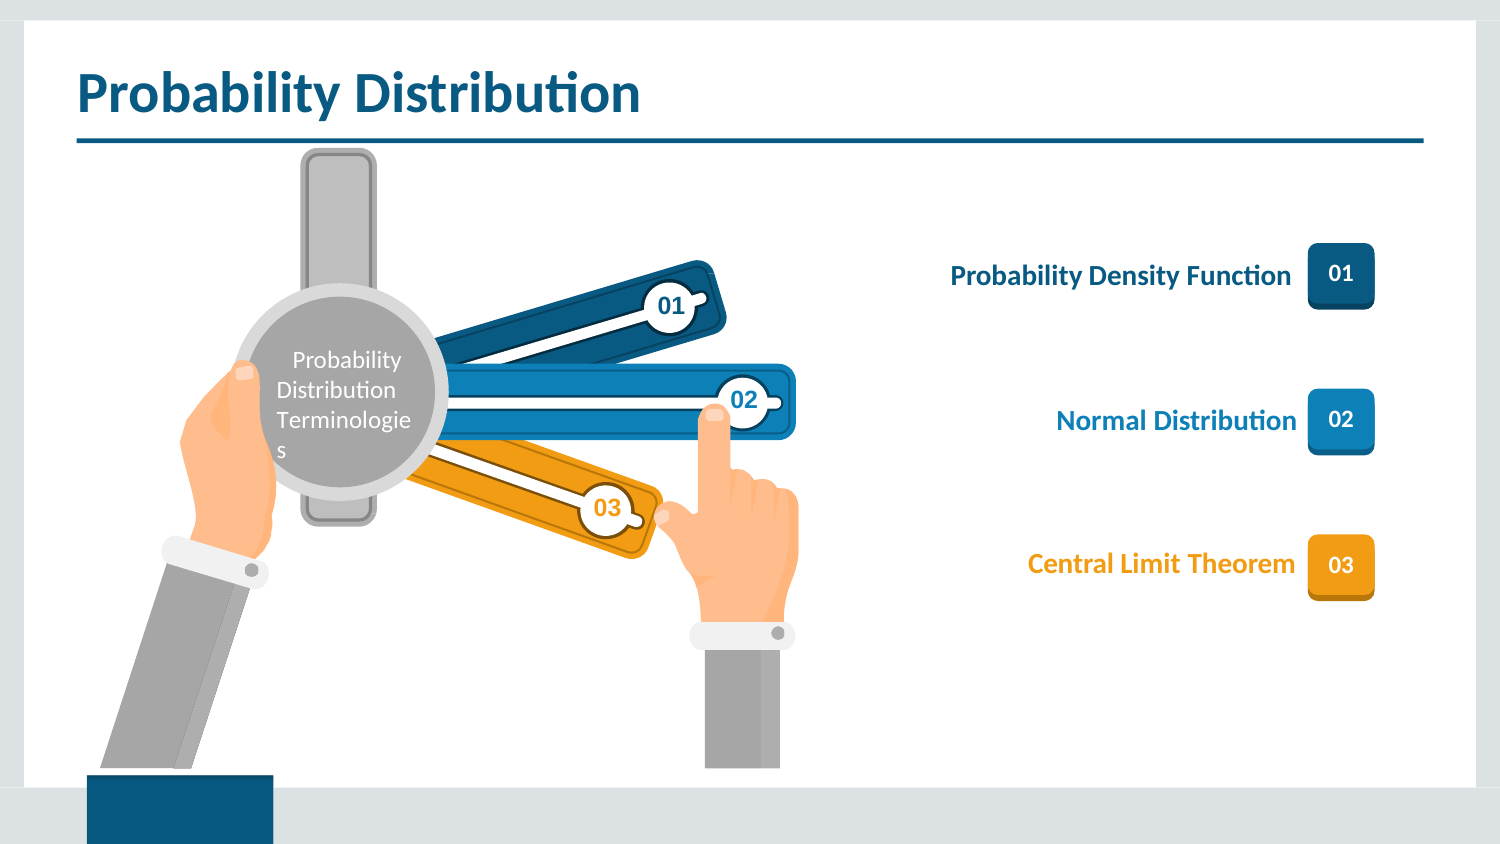

# Probability Distribution

Probability Density Function
01

01

Probability  Distribution  Terminologies

02

Normal Distribution
02

03

Central Limit Theorem
03